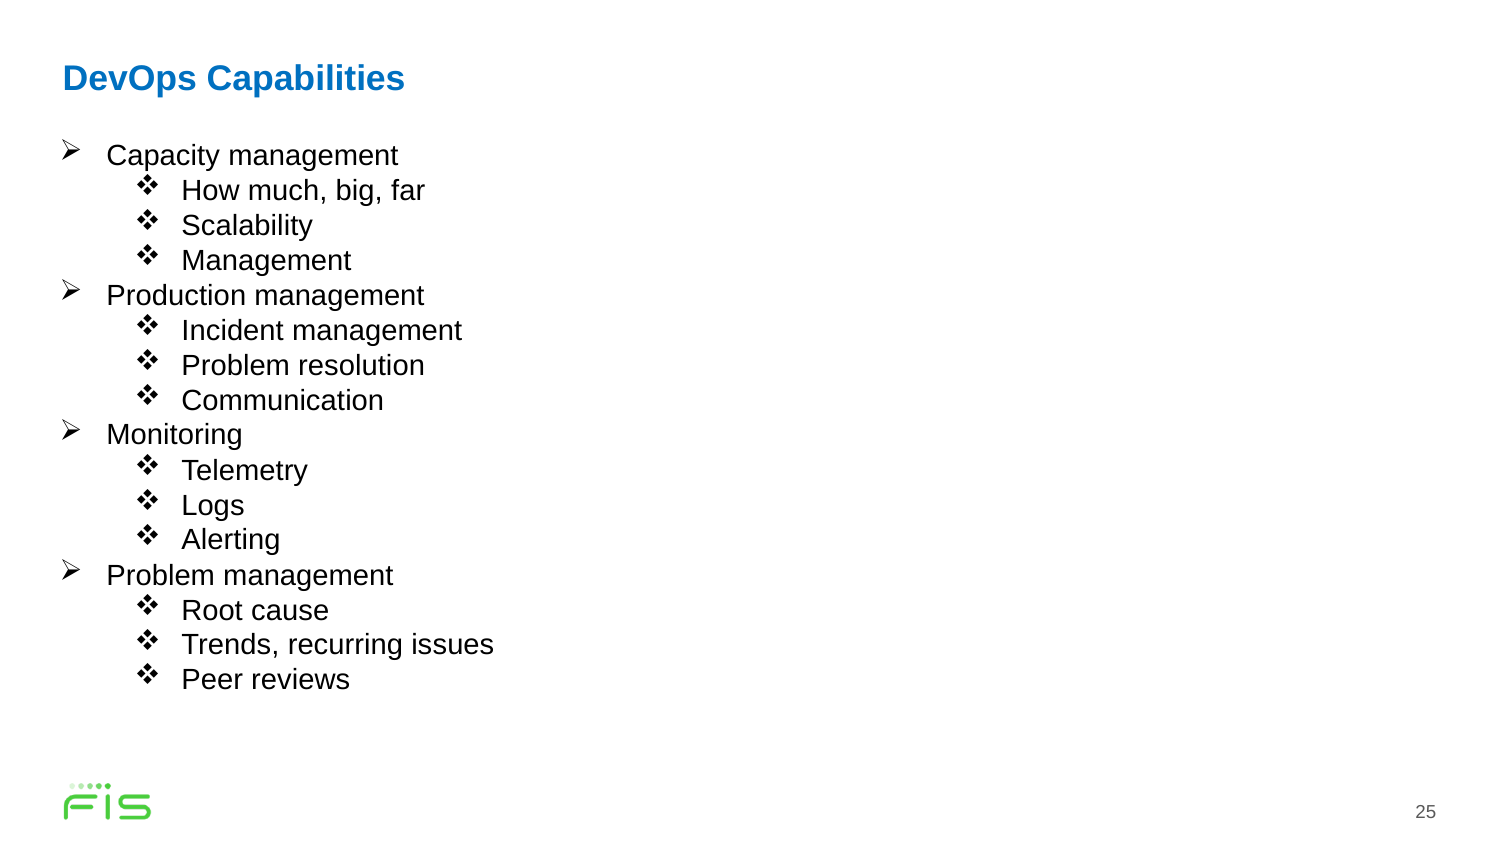

# DevOps Capabilities

Capacity management
How much, big, far
Scalability
Management
Production management
Incident management
Problem resolution
Communication
Monitoring
Telemetry
Logs
Alerting
Problem management
Root cause
Trends, recurring issues
Peer reviews

25